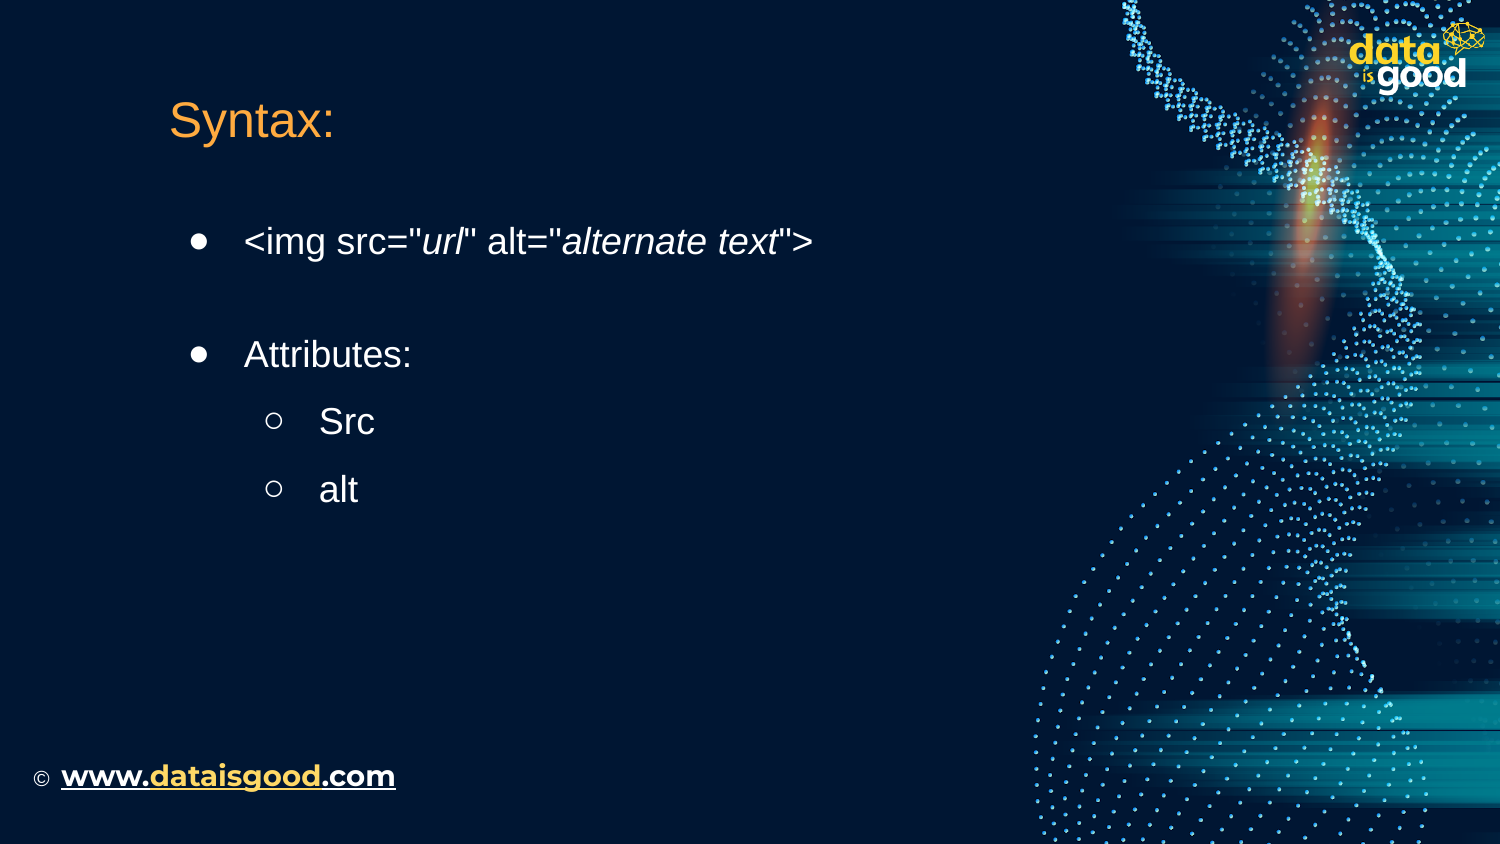

# Syntax:
<img src="url" alt="alternate text">

Attributes:
Src
alt